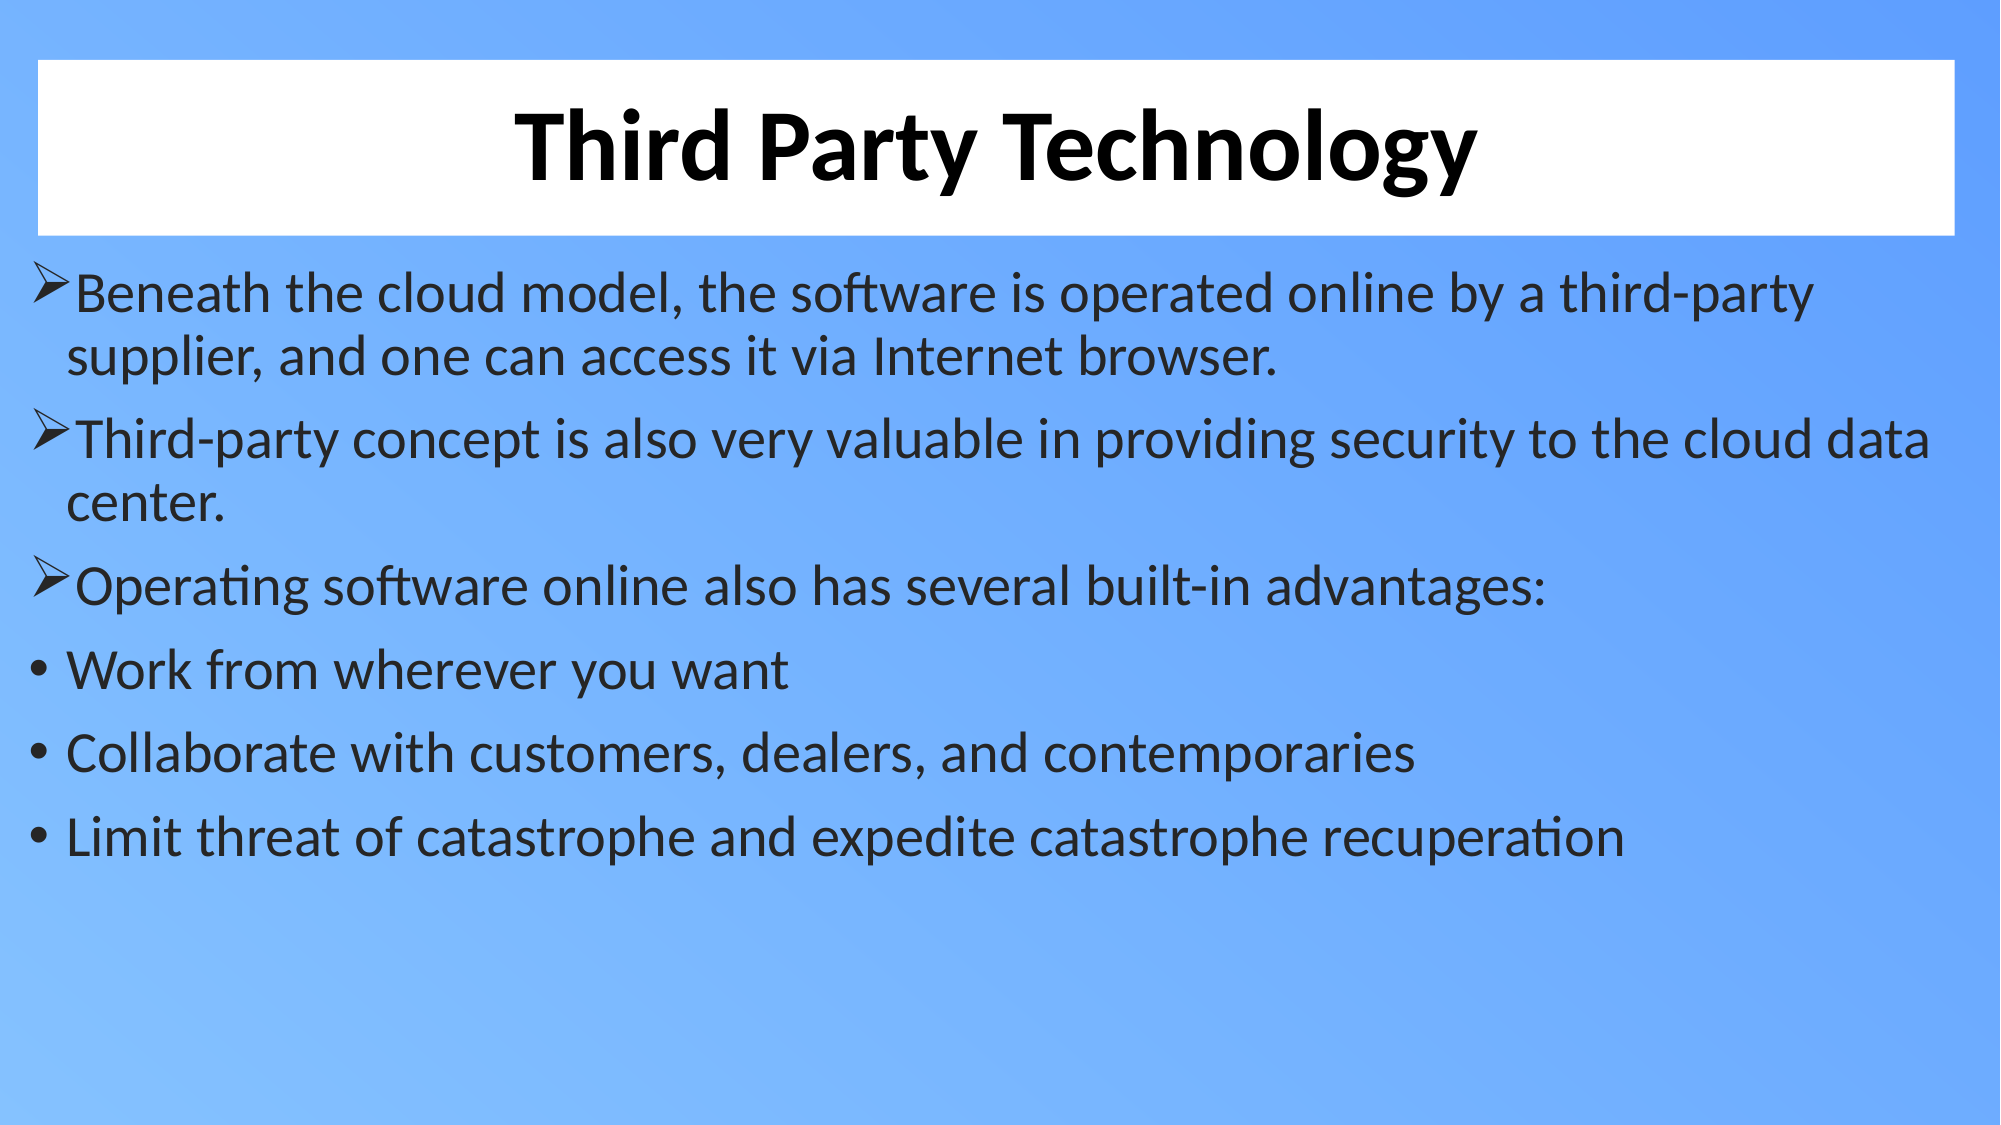

# Third Party Technology
Beneath the cloud model, the software is operated online by a third-party supplier, and one can access it via Internet browser.
Third-party concept is also very valuable in providing security to the cloud data center.
Operating software online also has several built-in advantages:
Work from wherever you want
Collaborate with customers, dealers, and contemporaries
Limit threat of catastrophe and expedite catastrophe recuperation